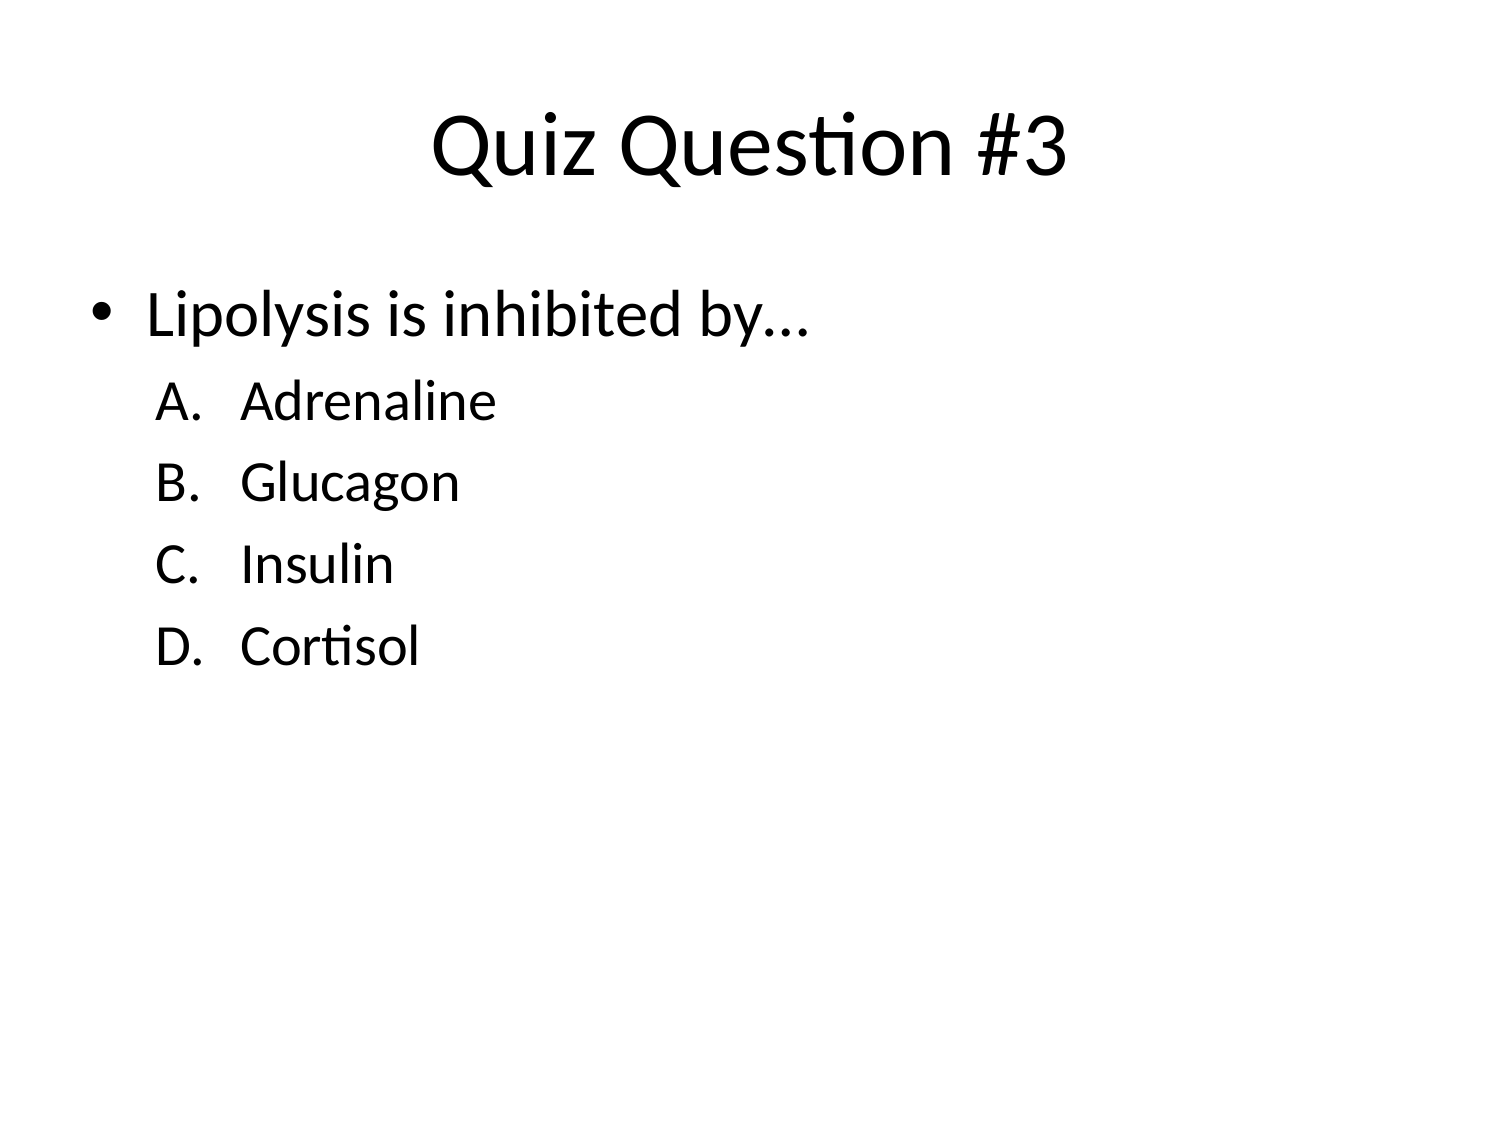

# Quiz Question #3
Lipolysis is inhibited by…
Adrenaline
Glucagon
Insulin
Cortisol